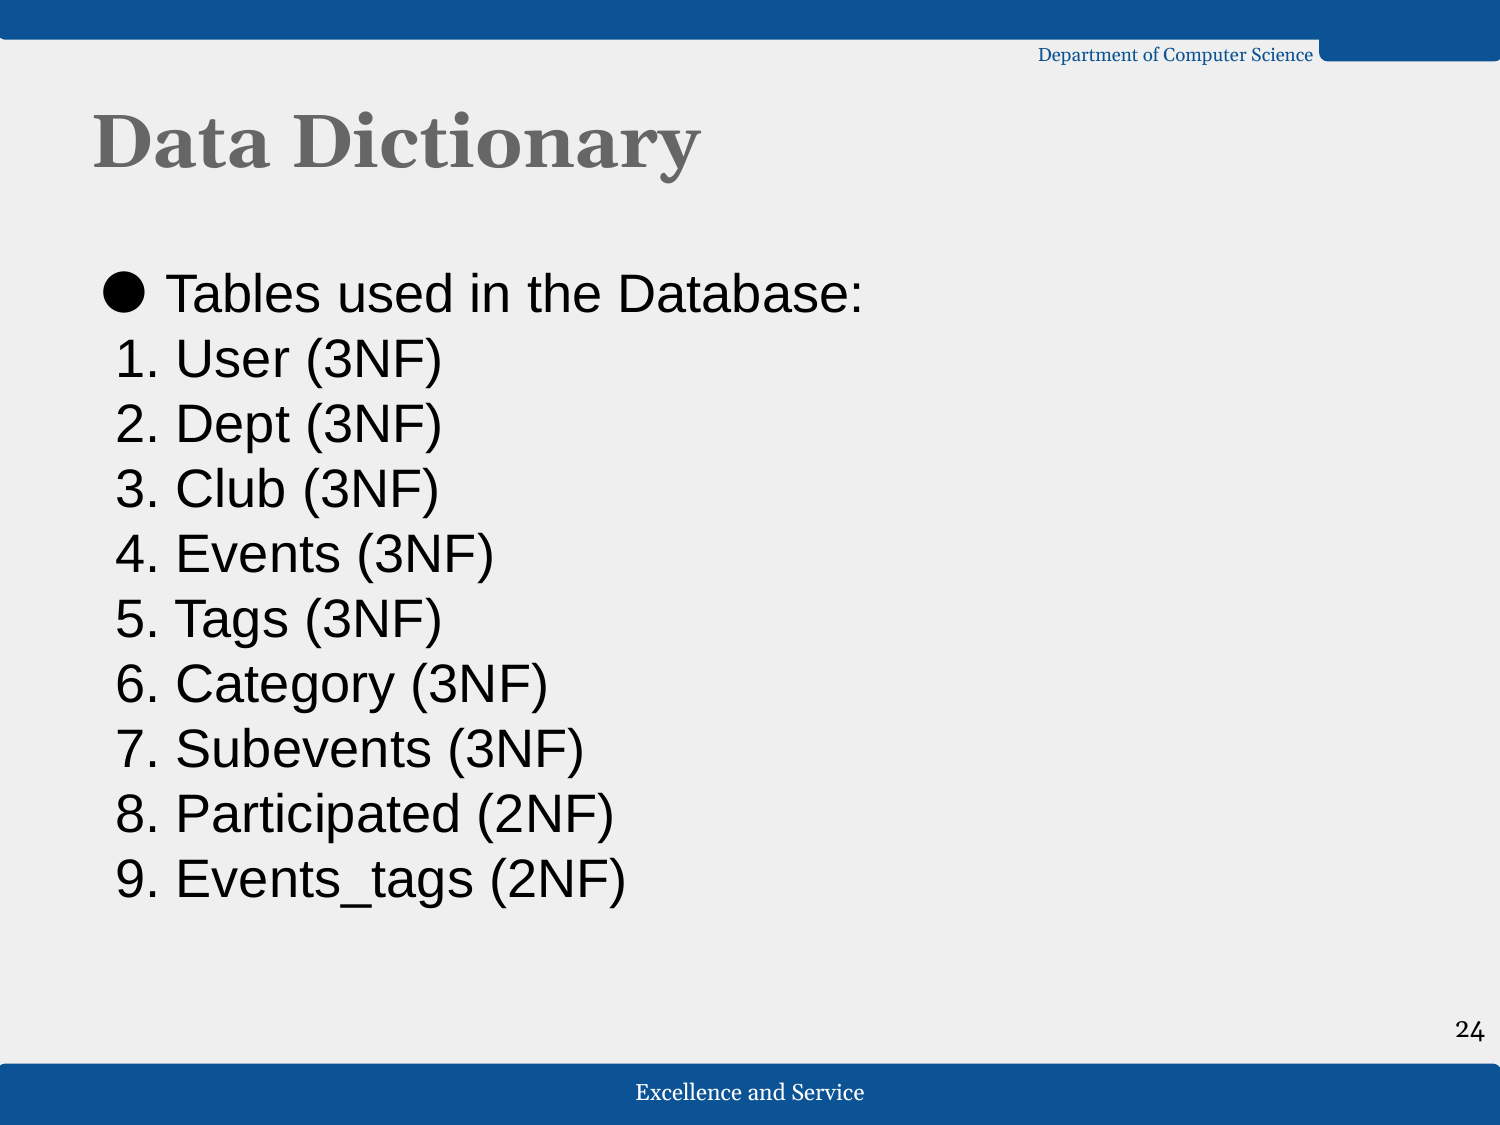

# Data Dictionary
Tables used in the Database:
 1. User (3NF)
 2. Dept (3NF)
 3. Club (3NF)
 4. Events (3NF)
 5. Tags (3NF)
 6. Category (3NF)
 7. Subevents (3NF)
 8. Participated (2NF)
 9. Events_tags (2NF)
24